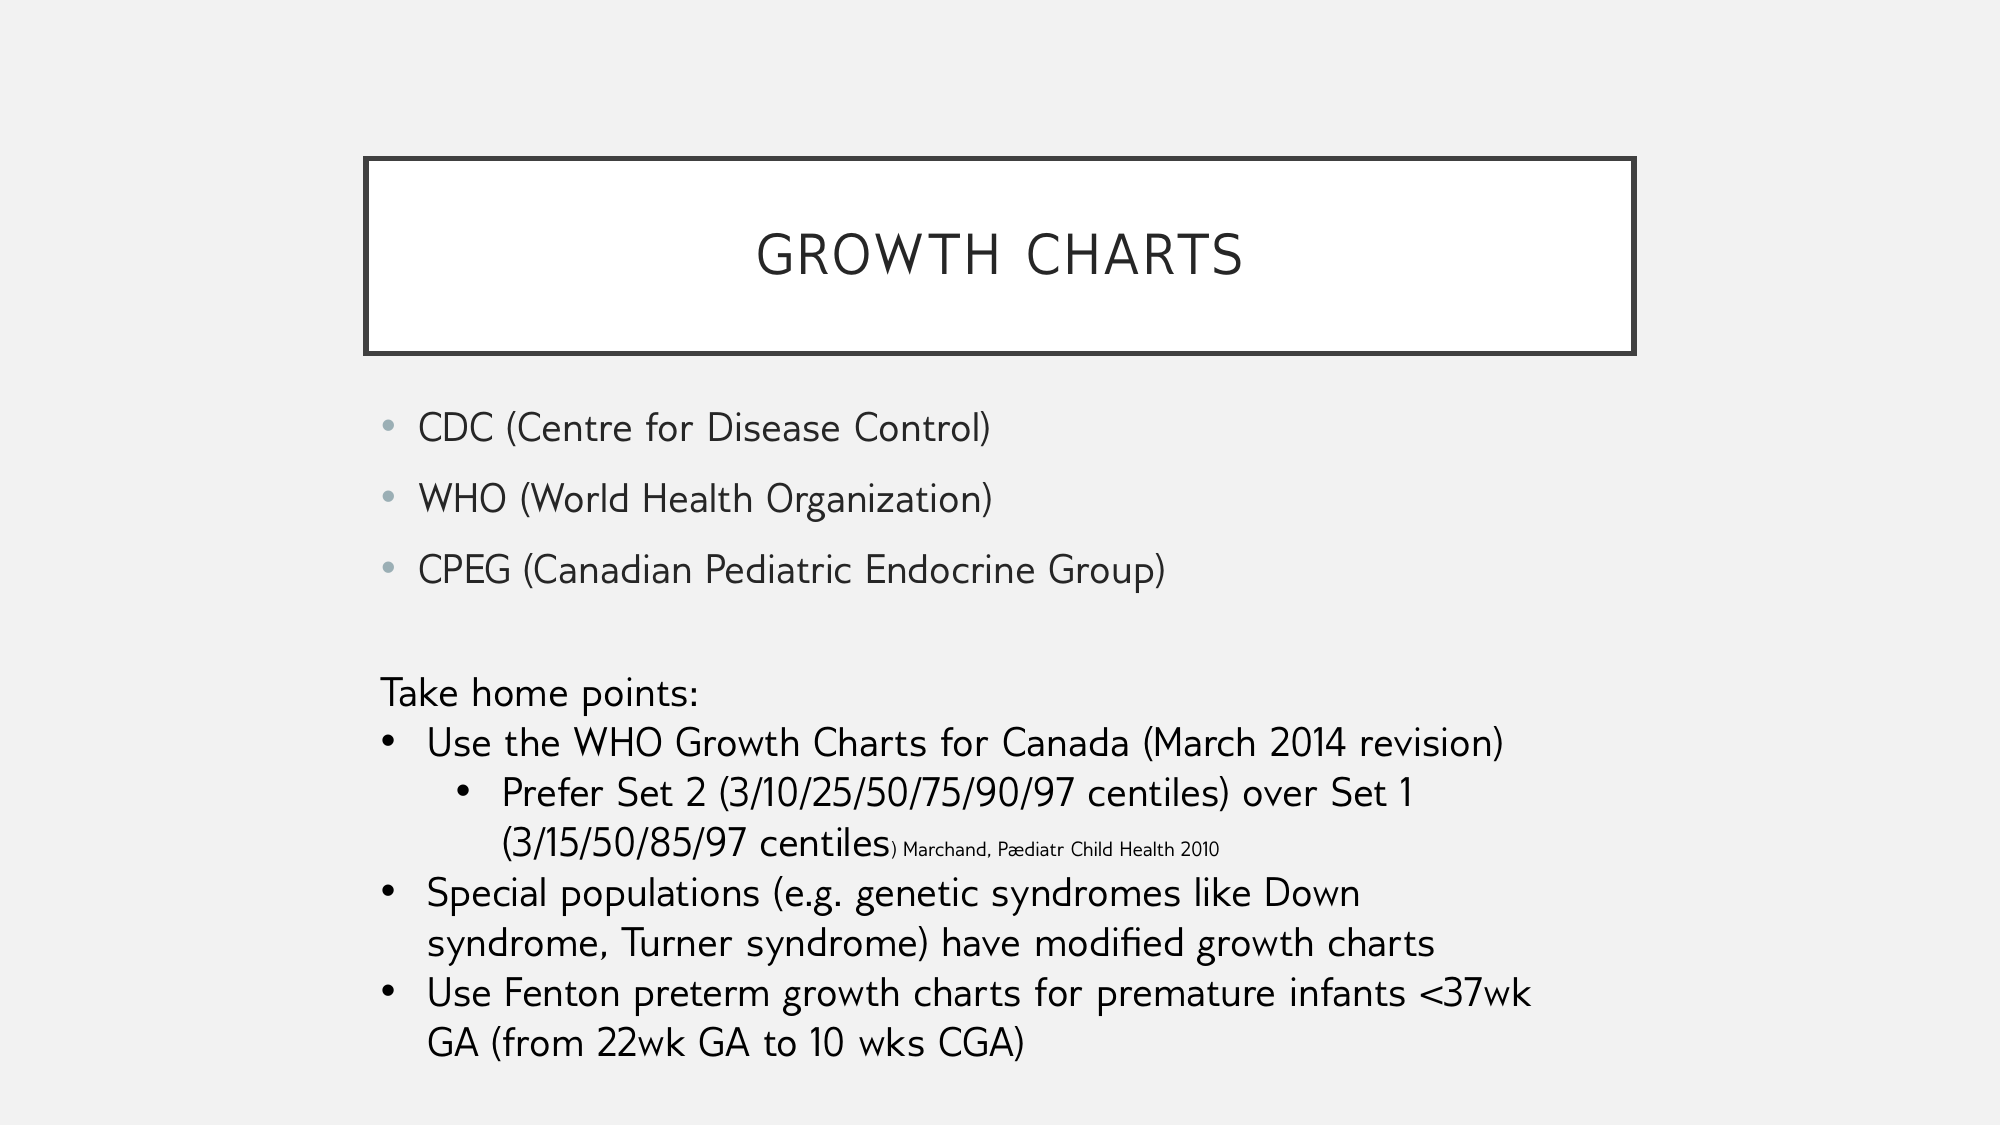

# Growth Charts
CDC (Centre for Disease Control)
WHO (World Health Organization)
CPEG (Canadian Pediatric Endocrine Group)
Take home points:
Use the WHO Growth Charts for Canada (March 2014 revision)
Prefer Set 2 (3/10/25/50/75/90/97 centiles) over Set 1 (3/15/50/85/97 centiles) Marchand, Paediatr Child Health 2010
Special populations (e.g. genetic syndromes like Down syndrome, Turner syndrome) have modified growth charts
Use Fenton preterm growth charts for premature infants <37wk GA (from 22wk GA to 10 wks CGA)